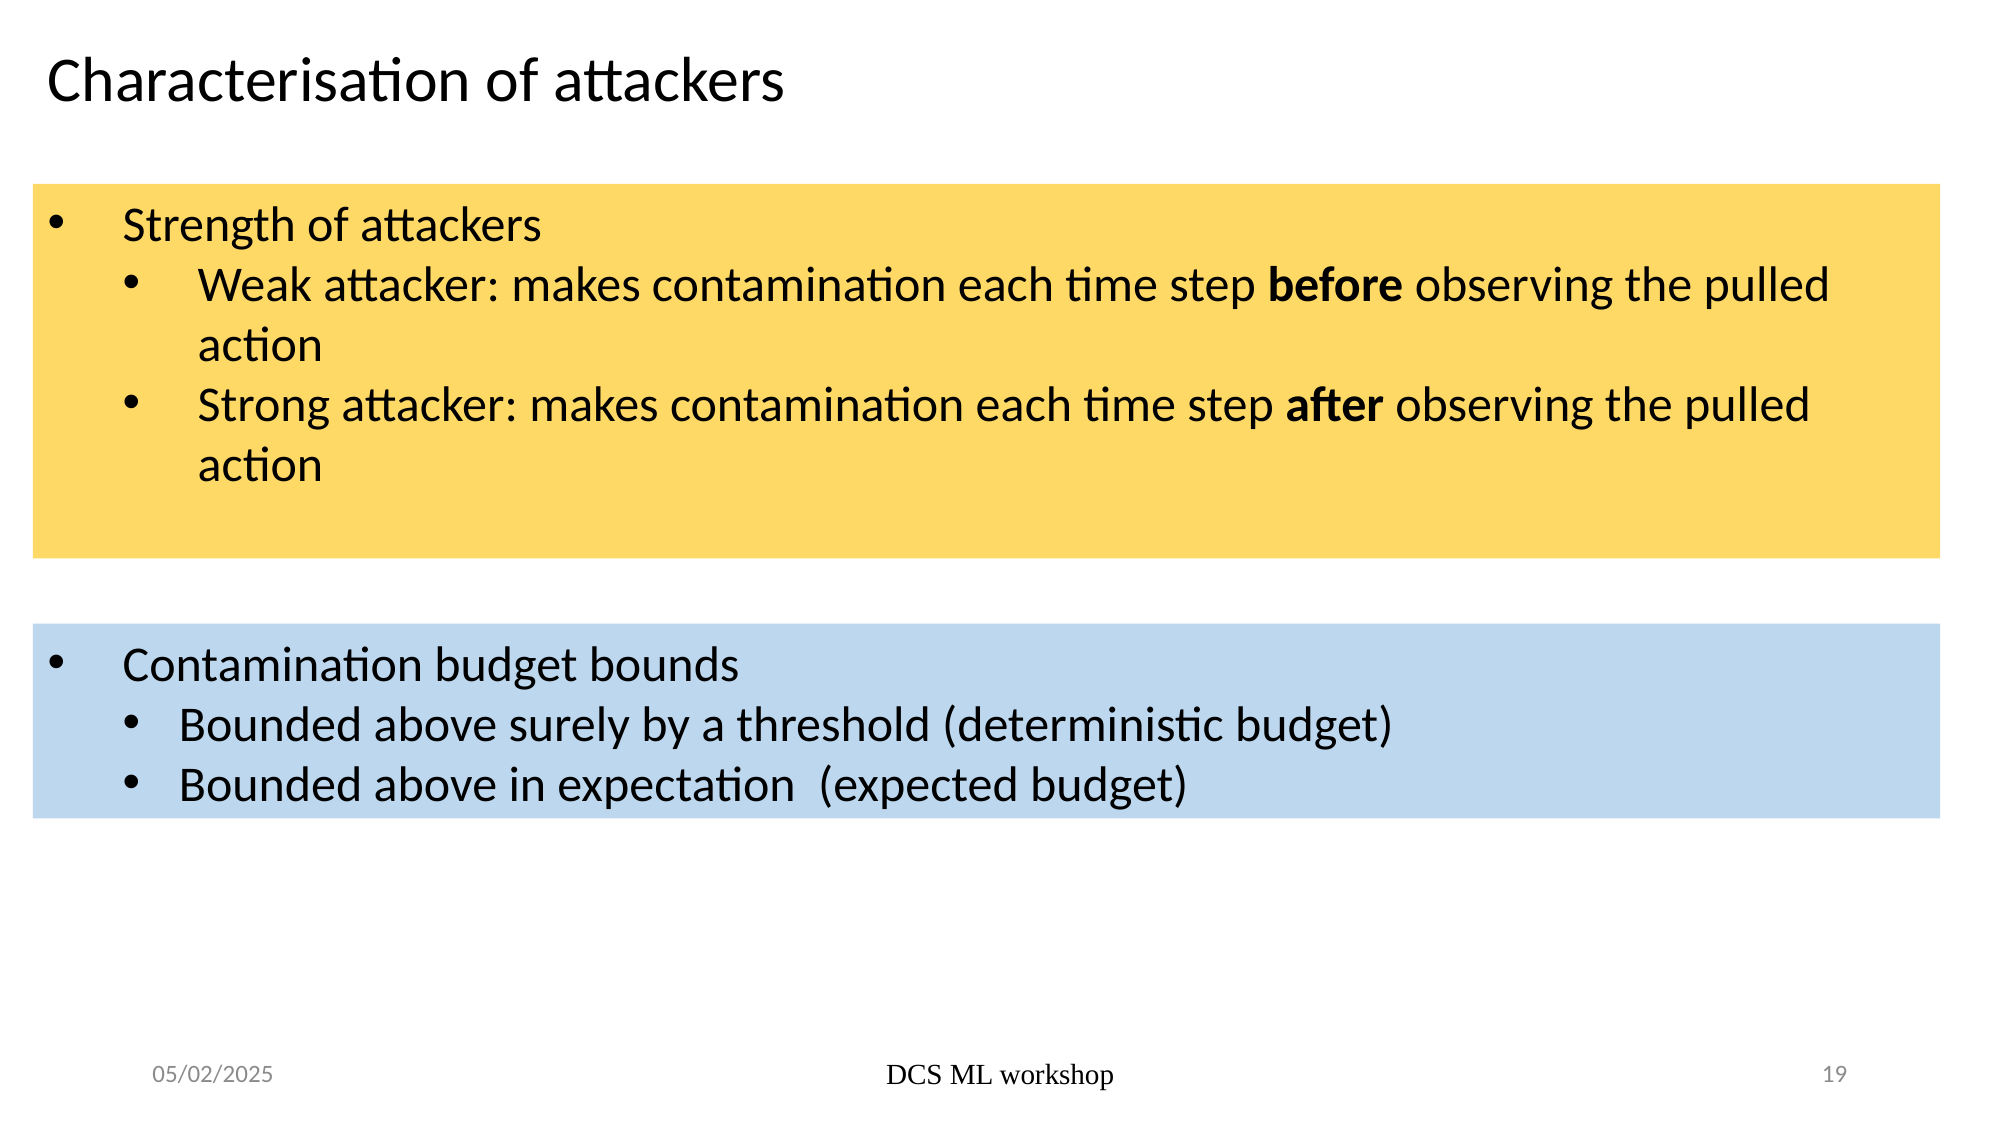

Characterisation of attackers
Strength of attackers
Weak attacker: makes contamination each time step before observing the pulled action
Strong attacker: makes contamination each time step after observing the pulled action

Contamination budget bounds
Bounded above surely by a threshold (deterministic budget)
Bounded above in expectation  (expected budget)
05/02/2025
DCS ML workshop
19